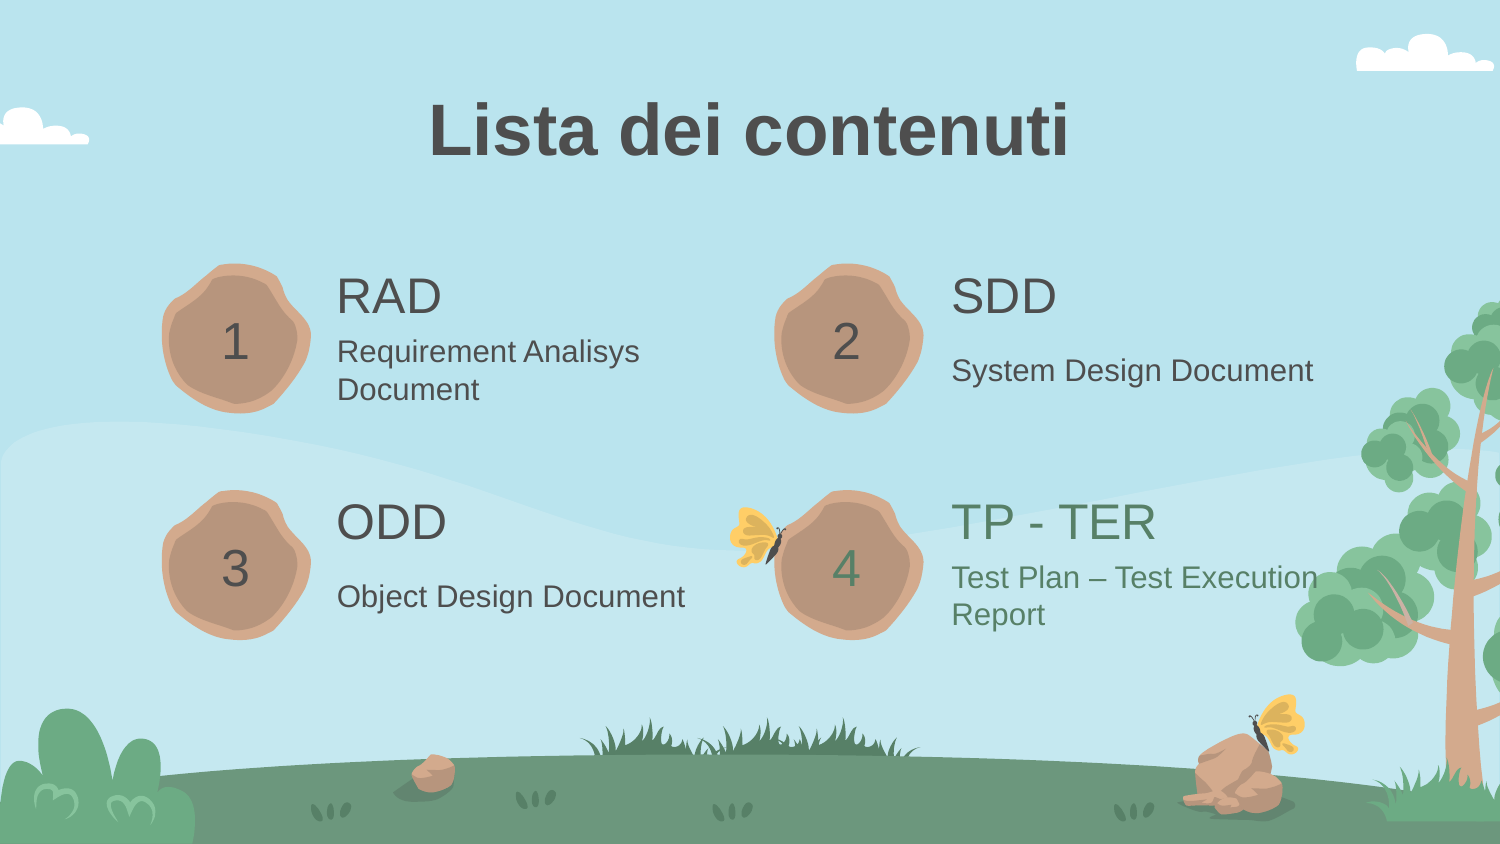

Lista dei contenuti

# RAD
SDD
1
2
Requirement Analisys Document
System Design Document
ODD
TP - TER

3
4
Object Design Document
Test Plan – Test Execution Report